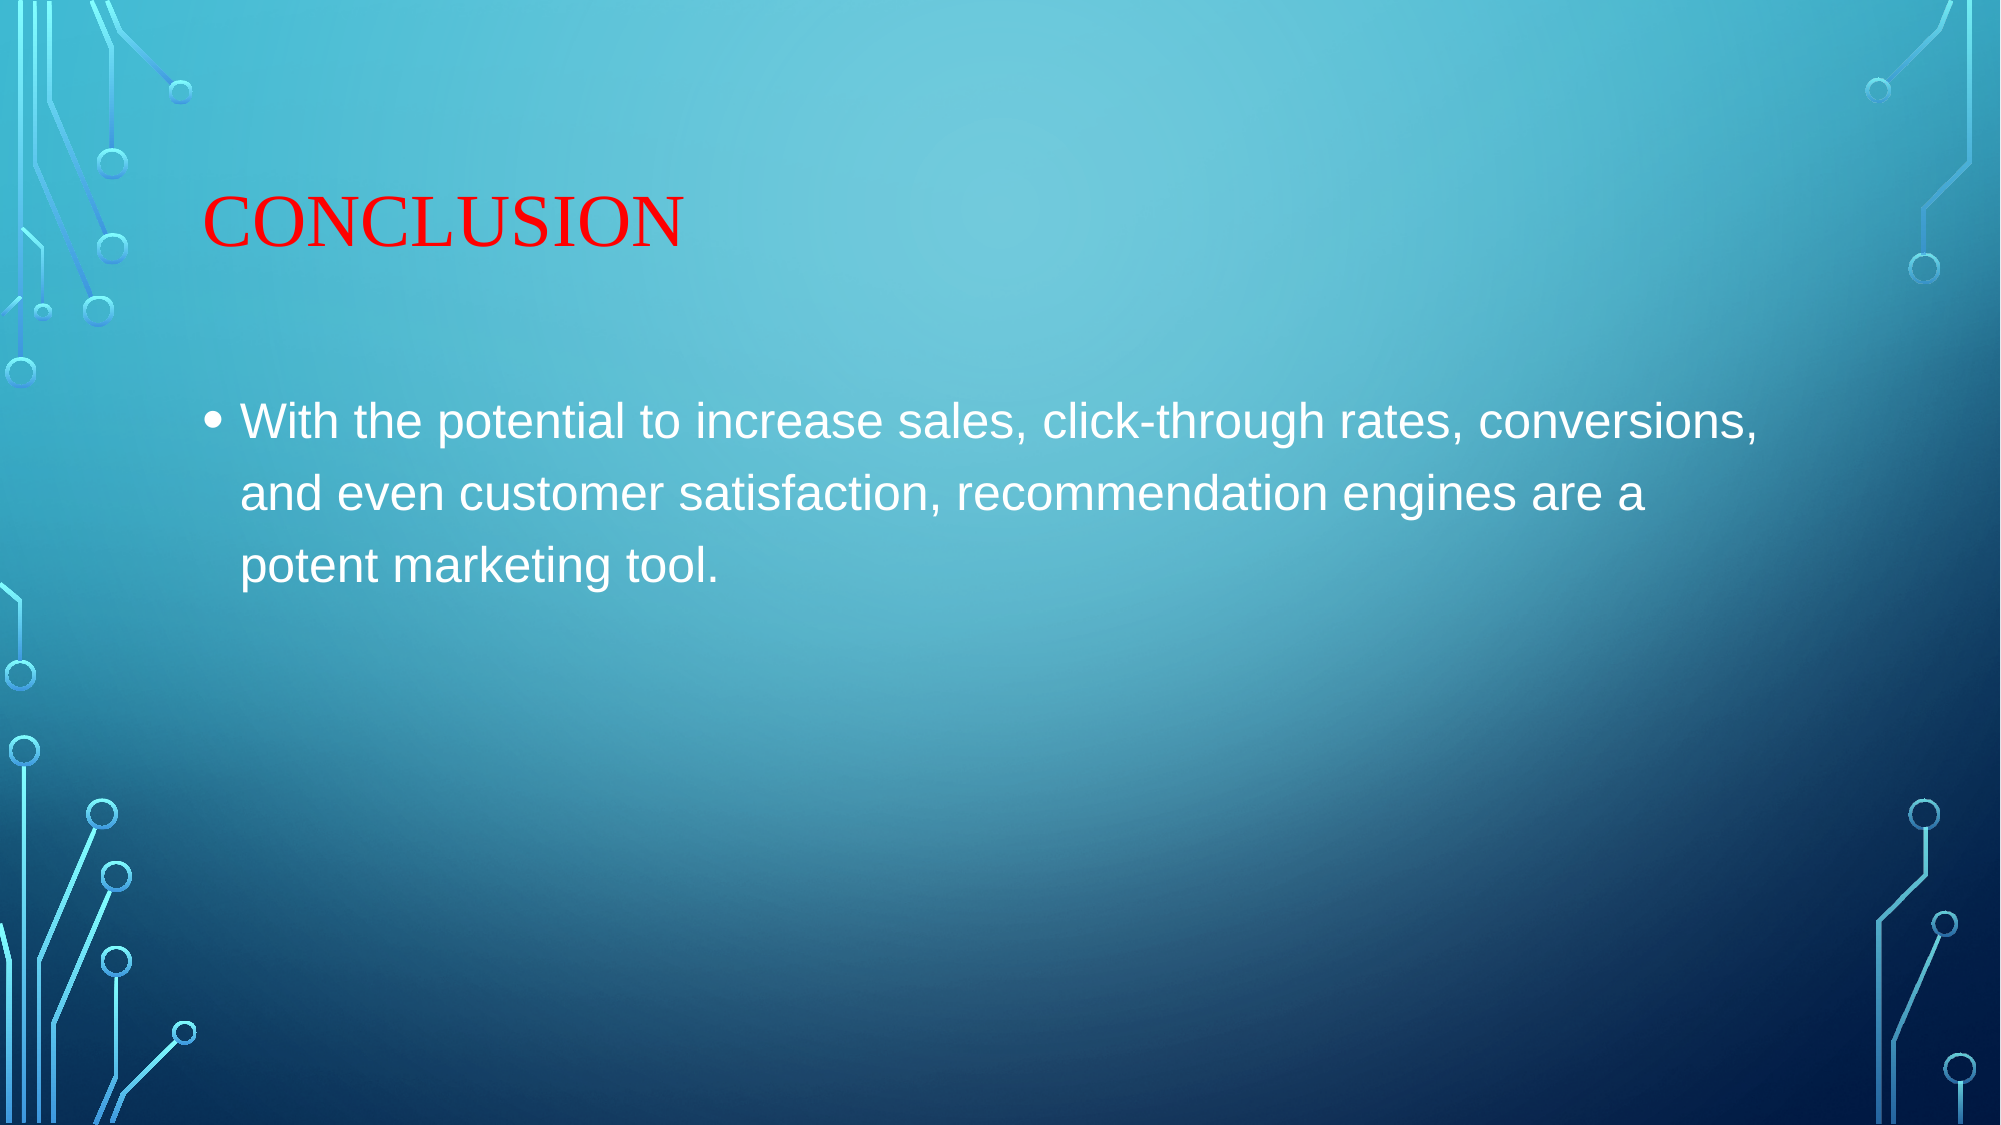

# Conclusion
With the potential to increase sales, click-through rates, conversions, and even customer satisfaction, recommendation engines are a potent marketing tool.